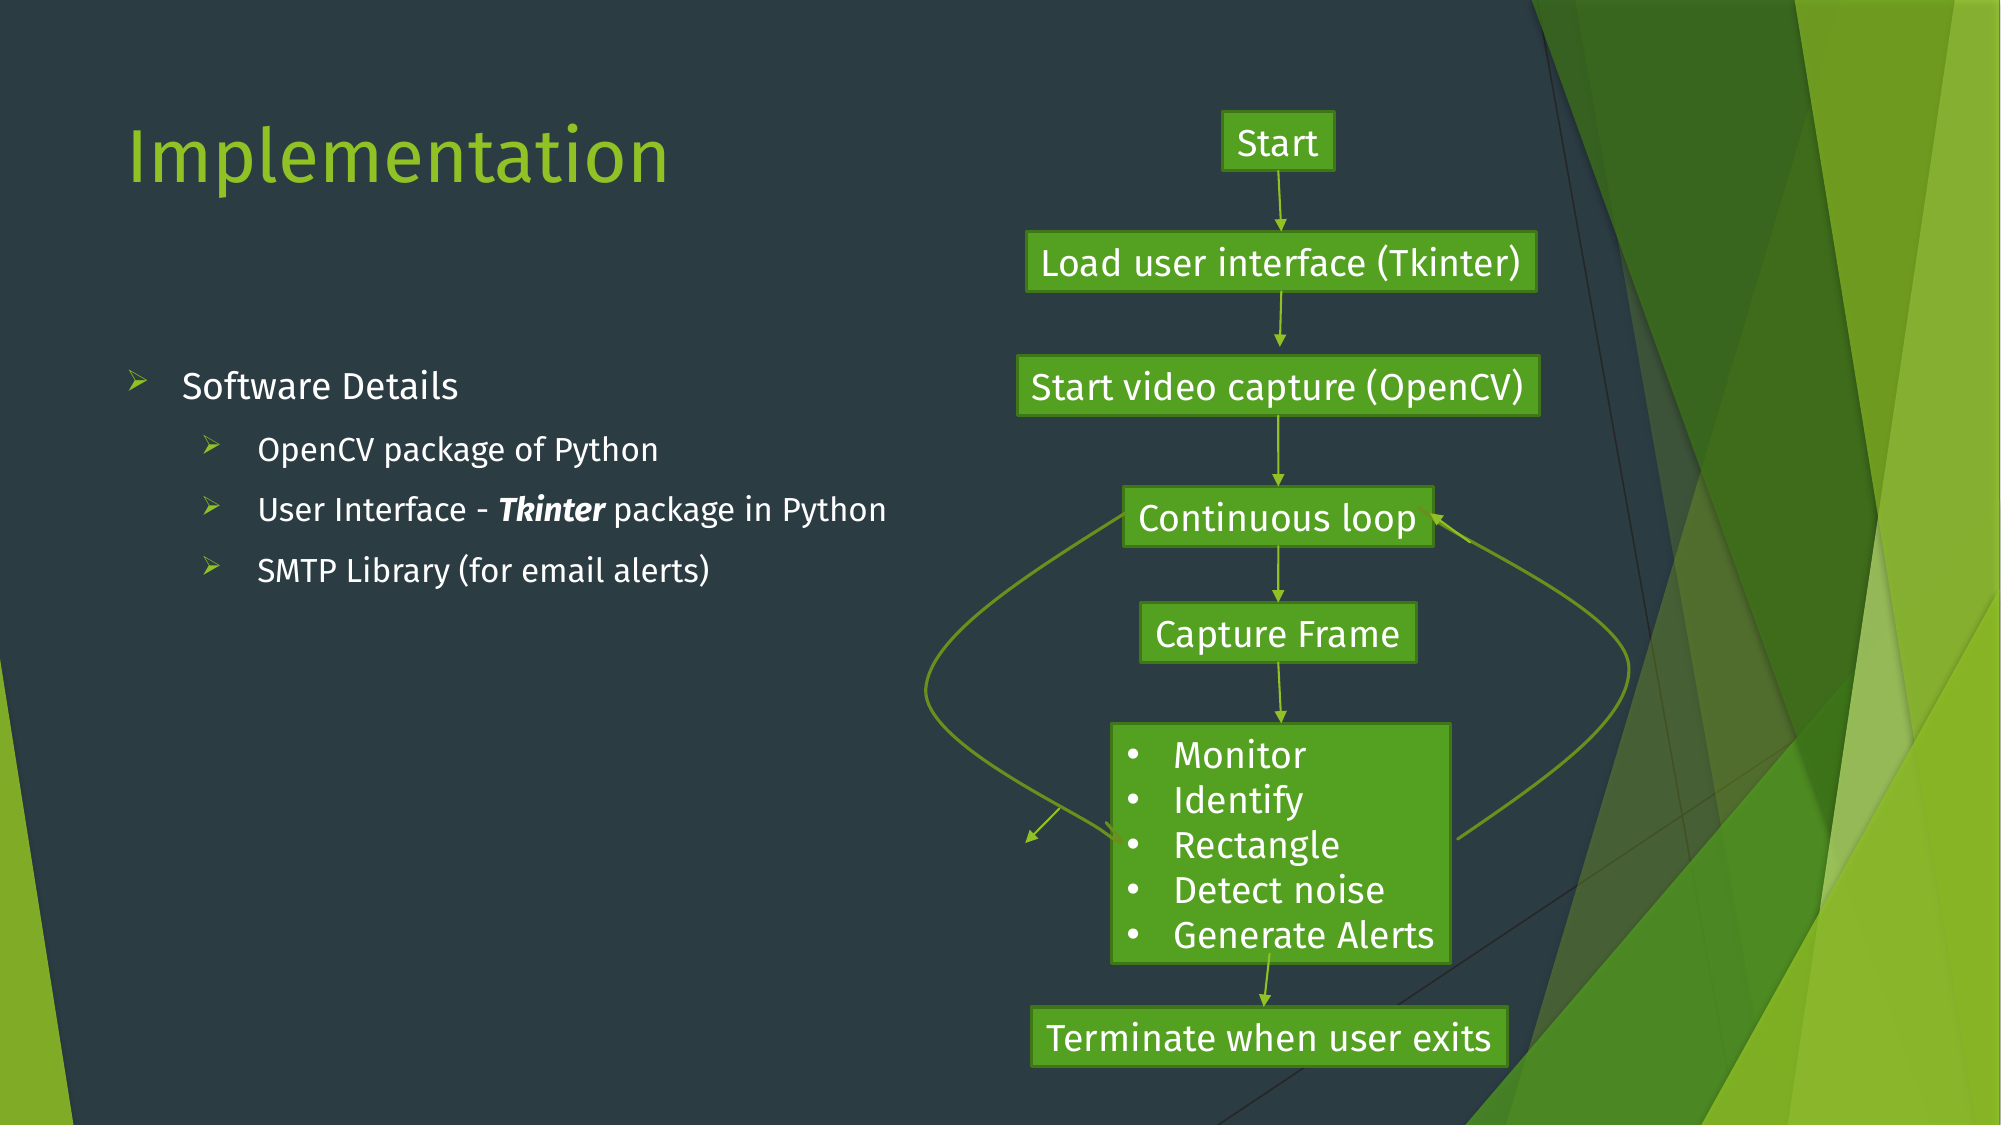

# Implementation
Start
Load user interface (Tkinter)
Software Details
OpenCV package of Python
User Interface - Tkinter package in Python
SMTP Library (for email alerts)

Start video capture (OpenCV)
Continuous loop

Capture Frame
Monitor
Identify
Rectangle
Detect noise
Generate Alerts
Terminate when user exits